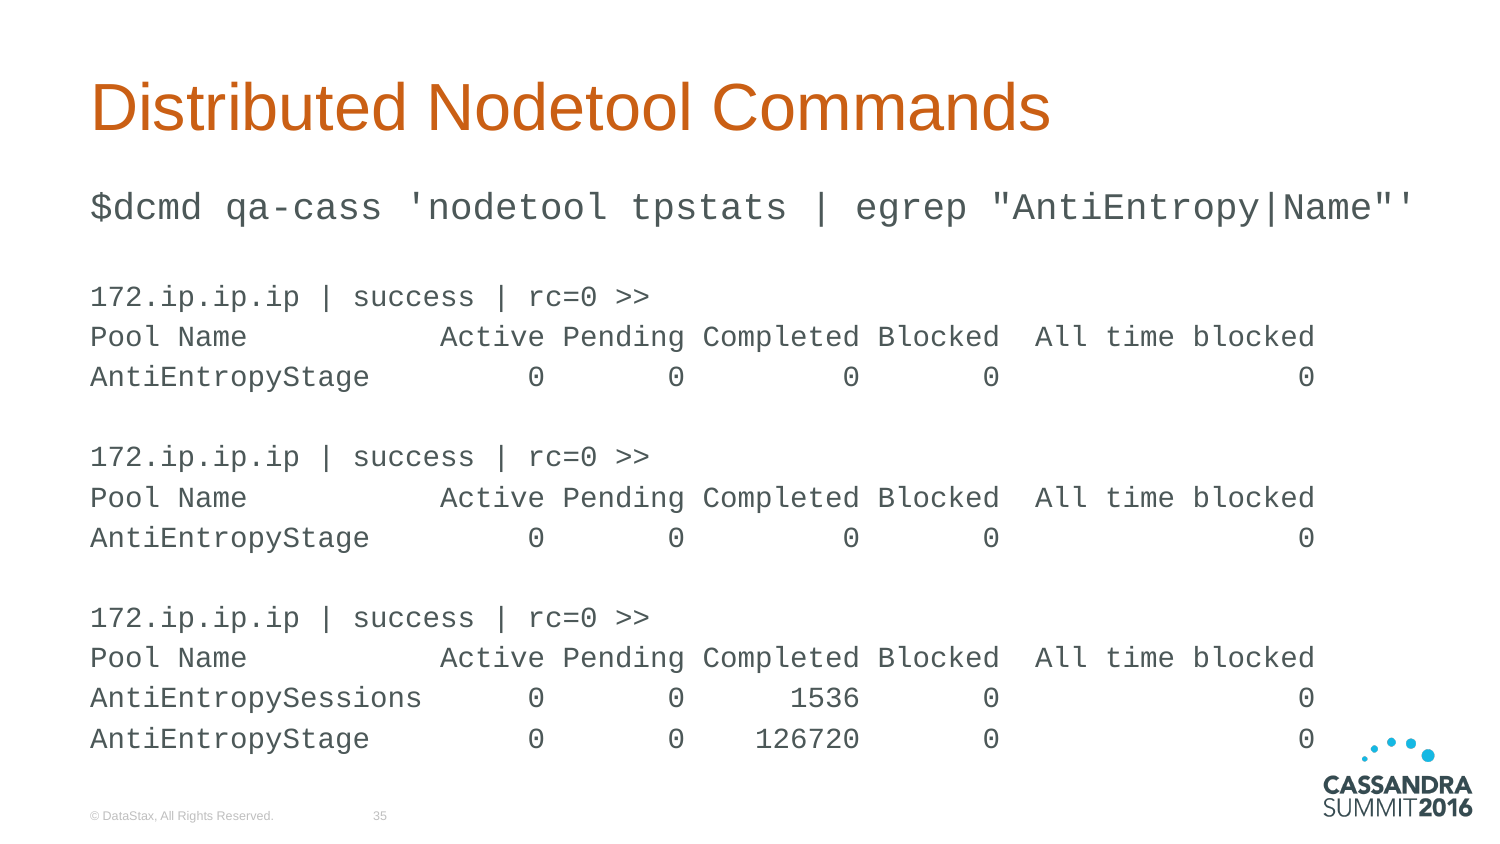

# Distributed Nodetool Commands
$dcmd qa-cass 'nodetool tpstats | egrep "AntiEntropy|Name"'

172.ip.ip.ip | success | rc=0 >>
Pool Name           Active Pending Completed Blocked  All time blocked
AntiEntropyStage         0       0         0       0                 0

172.ip.ip.ip | success | rc=0 >>
Pool Name           Active Pending Completed Blocked  All time blocked
AntiEntropyStage         0       0         0       0                 0

172.ip.ip.ip | success | rc=0 >>
Pool Name           Active Pending Completed Blocked  All time blocked
AntiEntropySessions      0       0      1536       0                 0
AntiEntropyStage         0       0    126720       0                 0

© DataStax, All Rights Reserved.
35